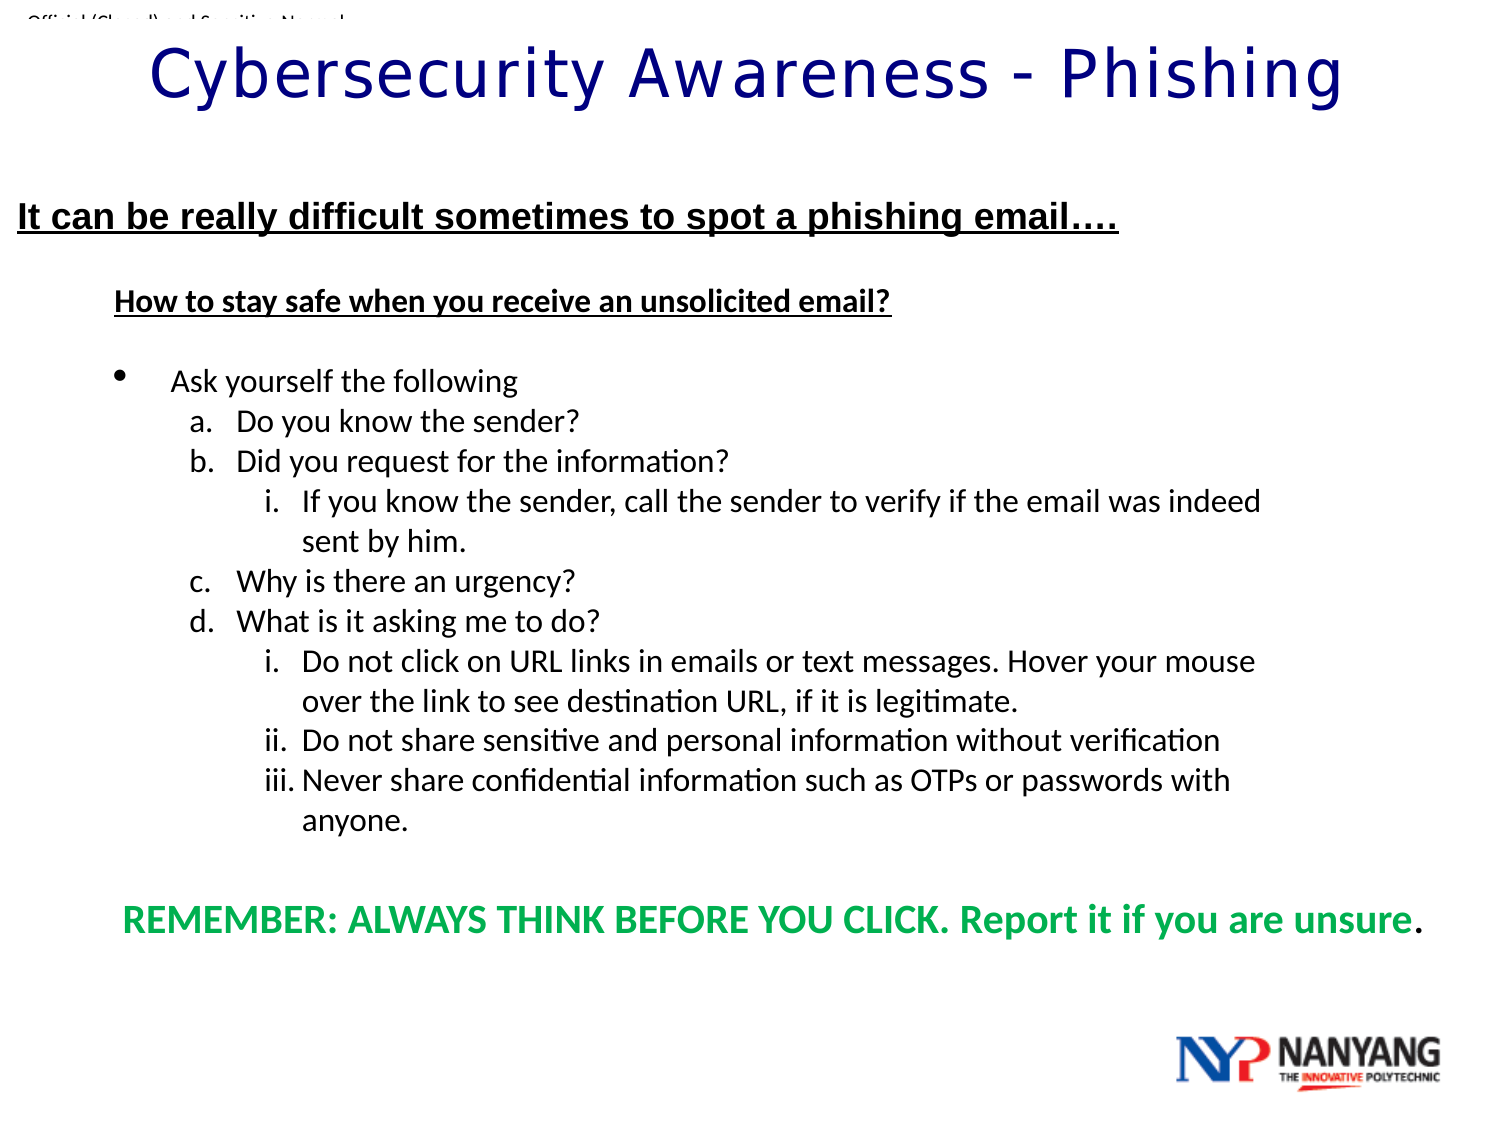

Cybersecurity Awareness - Phishing
It can be really difficult sometimes to spot a phishing email….
How to stay safe when you receive an unsolicited email?

Ask yourself the following
Do you know the sender?
Did you request for the information?
If you know the sender, call the sender to verify if the email was indeed sent by him.
Why is there an urgency?
What is it asking me to do?
Do not click on URL links in emails or text messages. Hover your mouse over the link to see destination URL, if it is legitimate.
Do not share sensitive and personal information without verification
Never share confidential information such as OTPs or passwords with anyone.

REMEMBER: ALWAYS THINK BEFORE YOU CLICK. Report it if you are unsure.